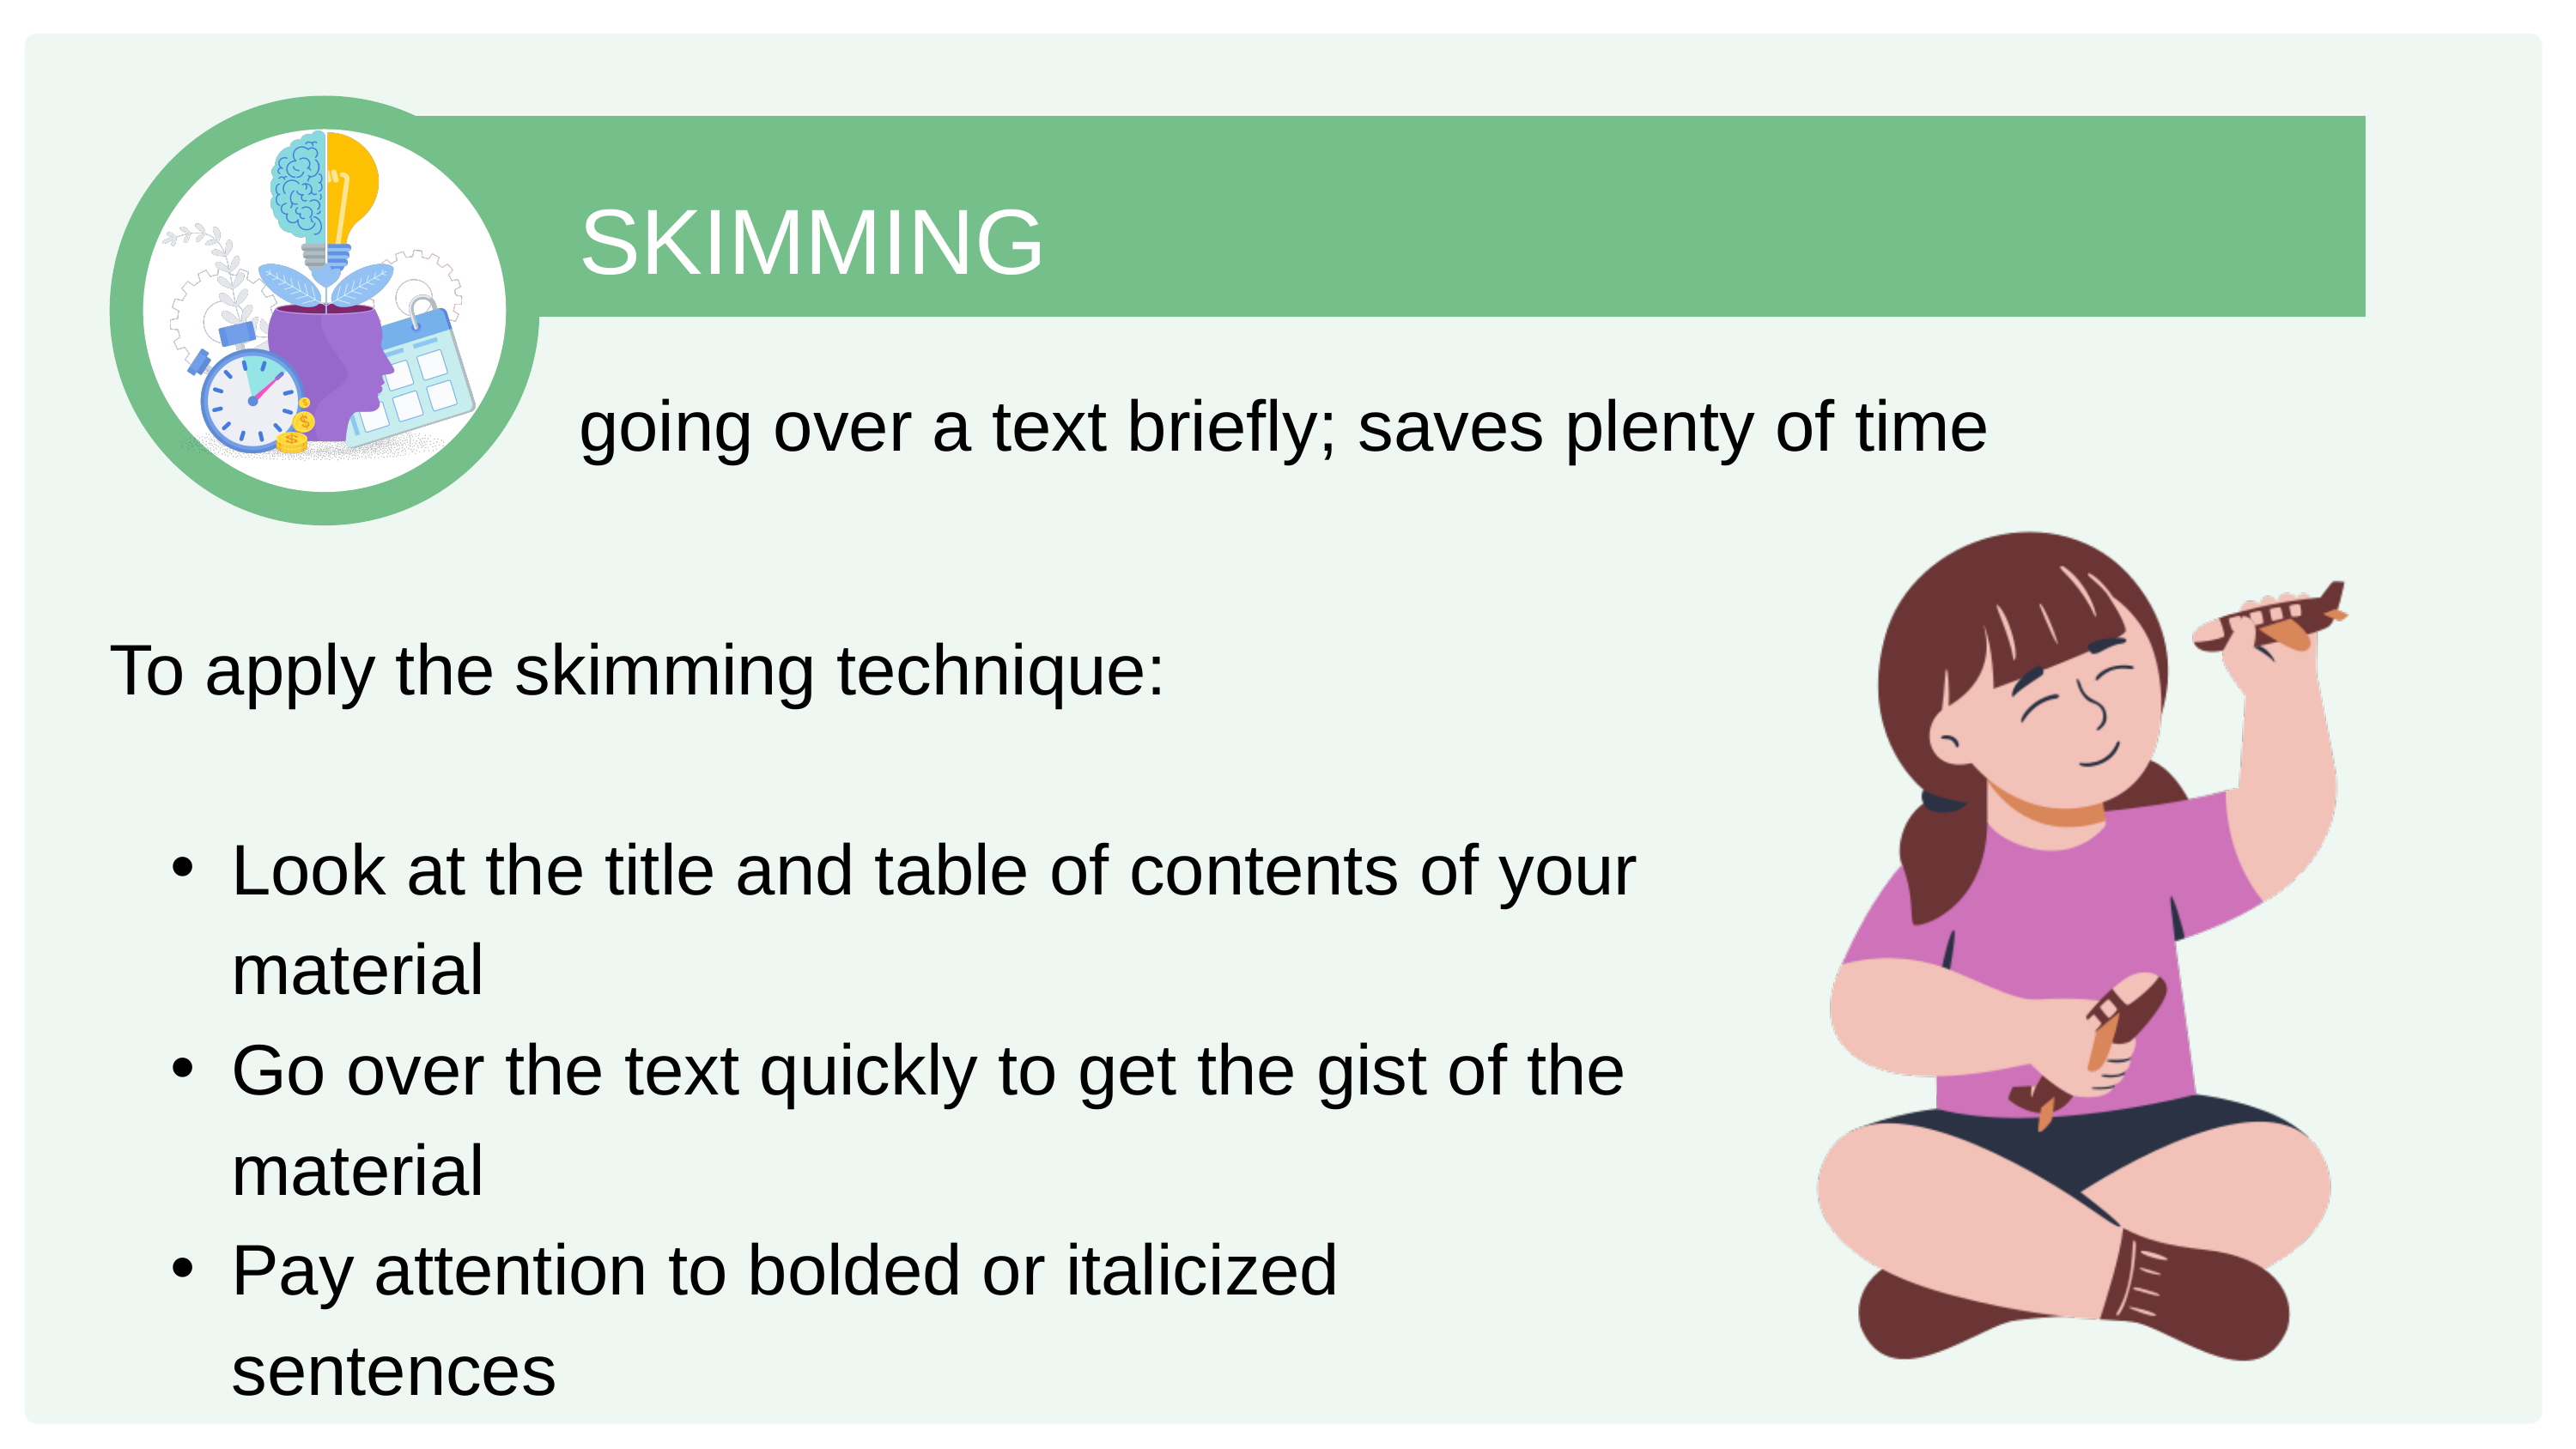

SKIMMING
going over a text briefly; saves plenty of time

To apply the skimming technique:

Look at the title and table of contents of your material
Go over the text quickly to get the gist of the material
Pay attention to bolded or italicized sentences